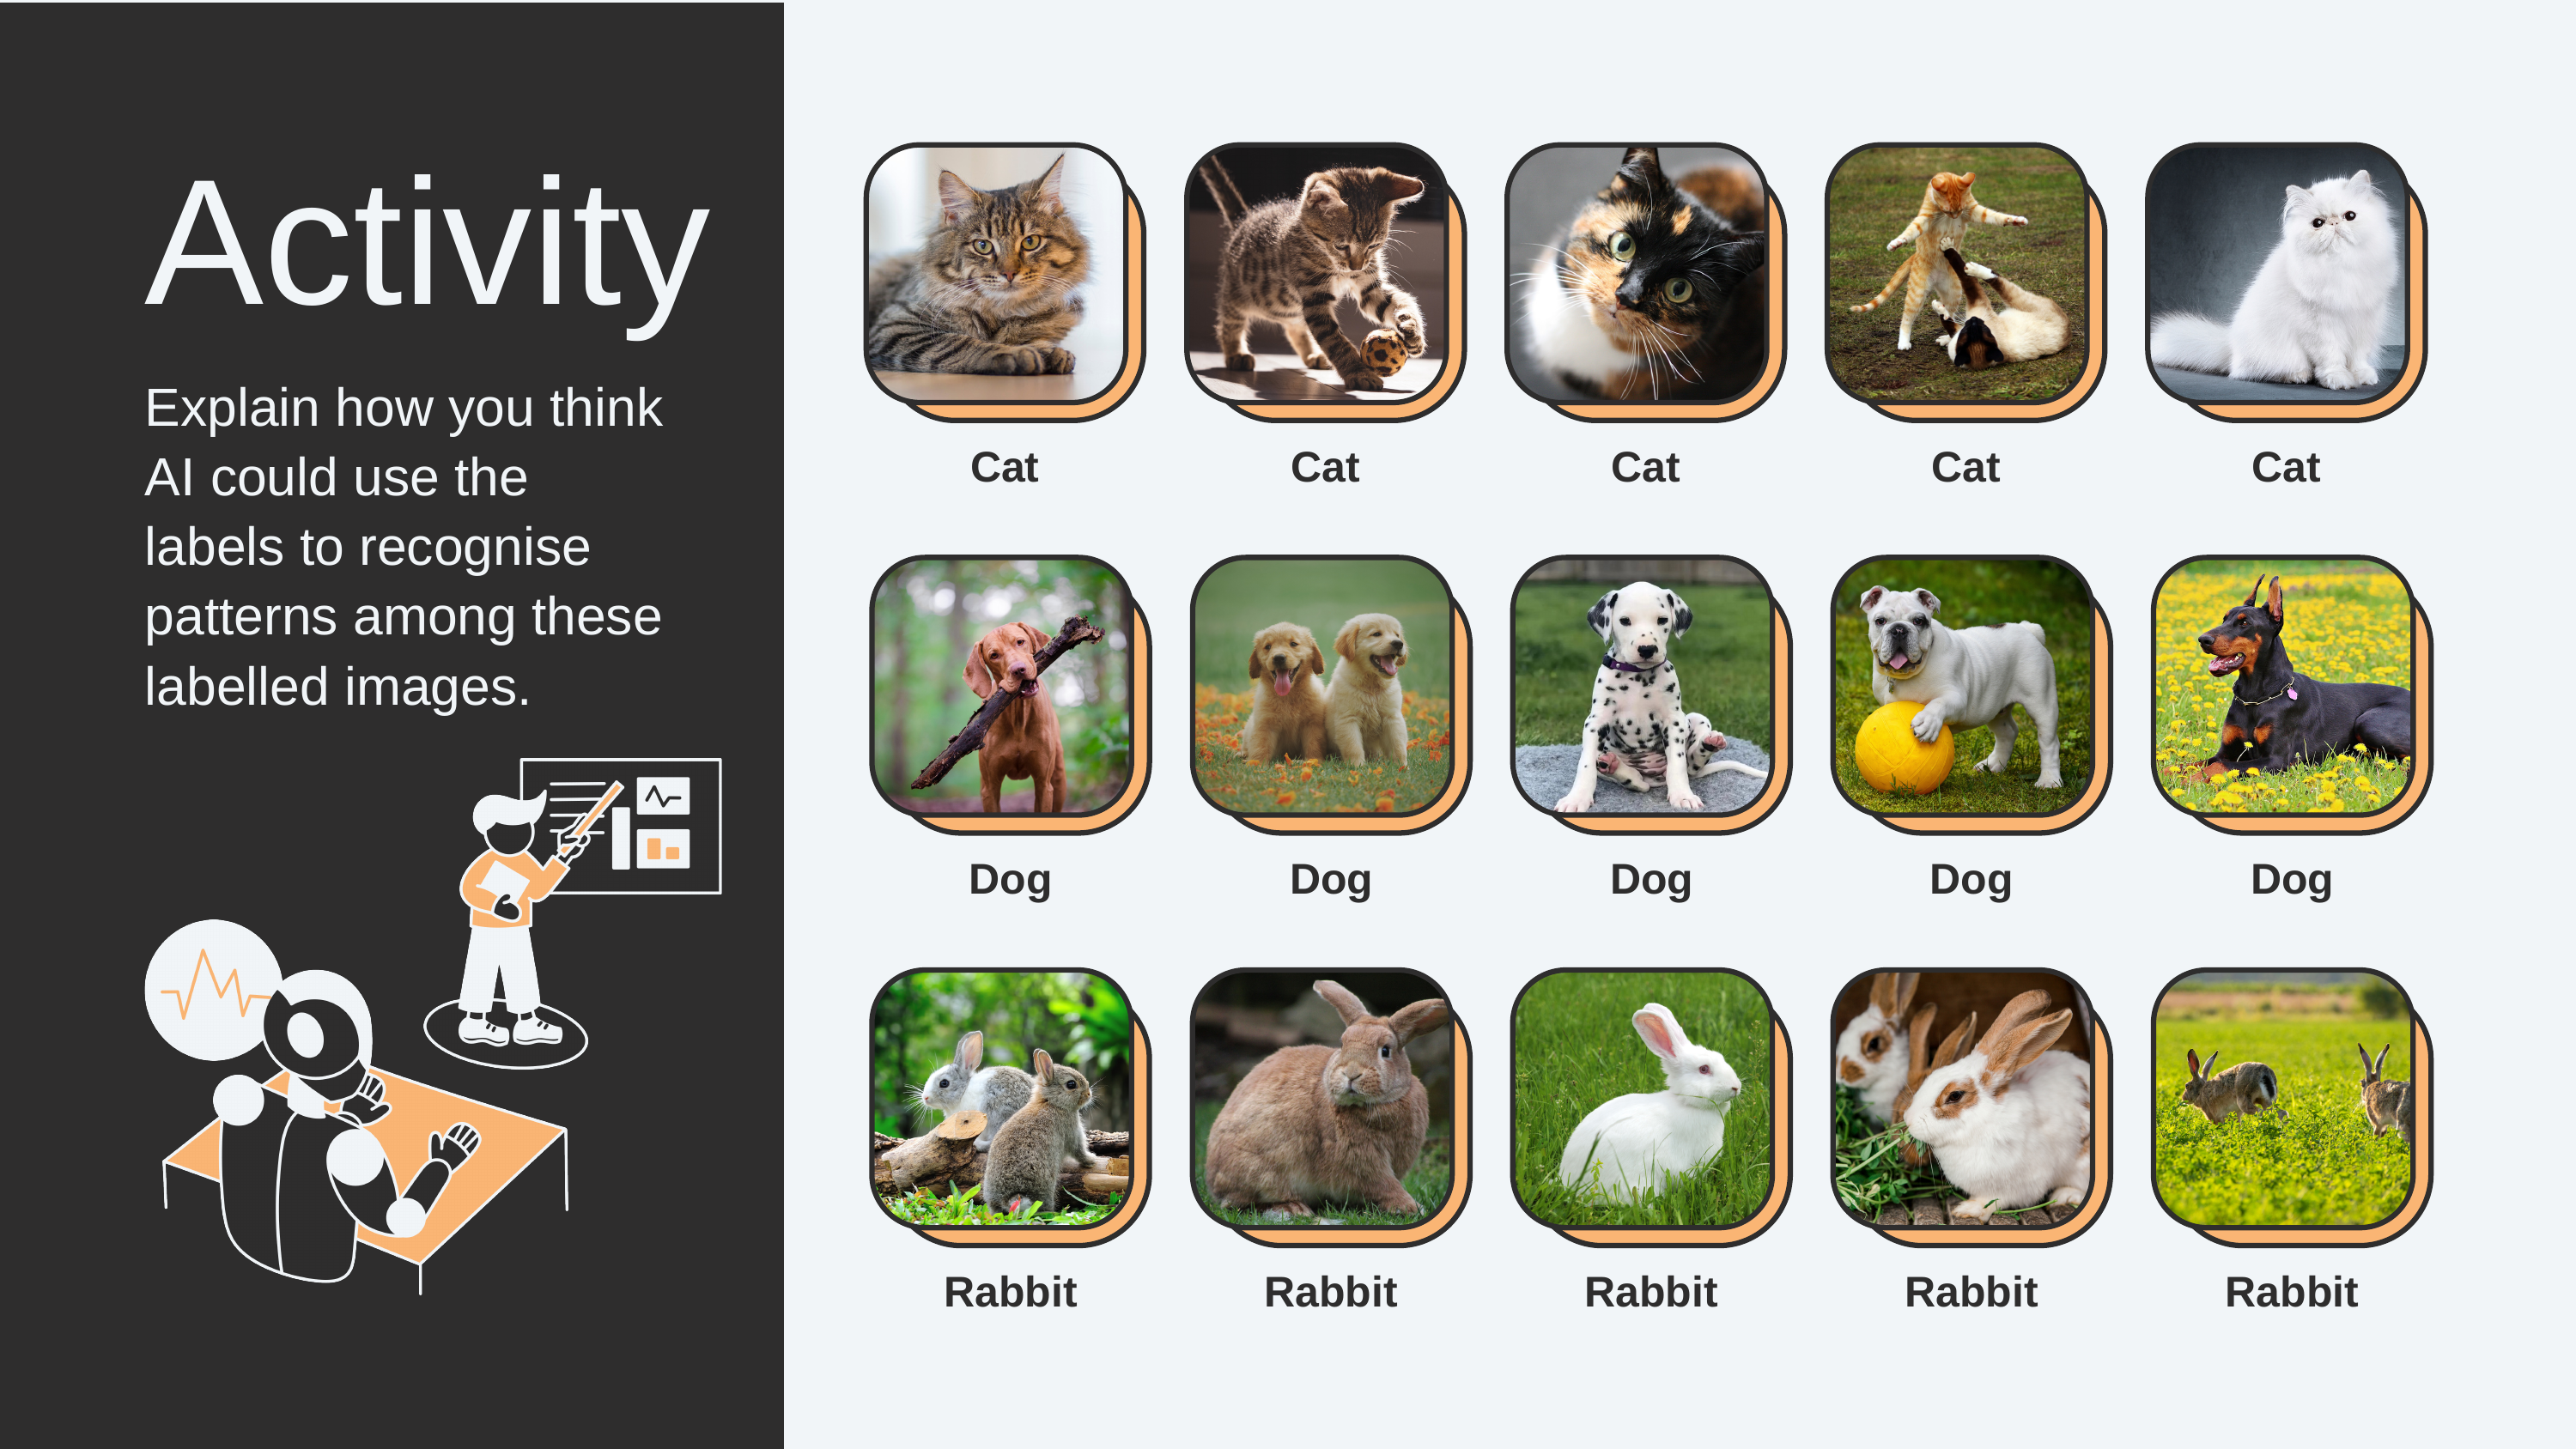

Activity

Explain how you think AI could use the labels to recognise patterns among these labelled images.
Cat
Cat
Cat
Cat
Cat

Dog
Dog
Dog
Dog
Dog

Rabbit
Rabbit
Rabbit
Rabbit
Rabbit